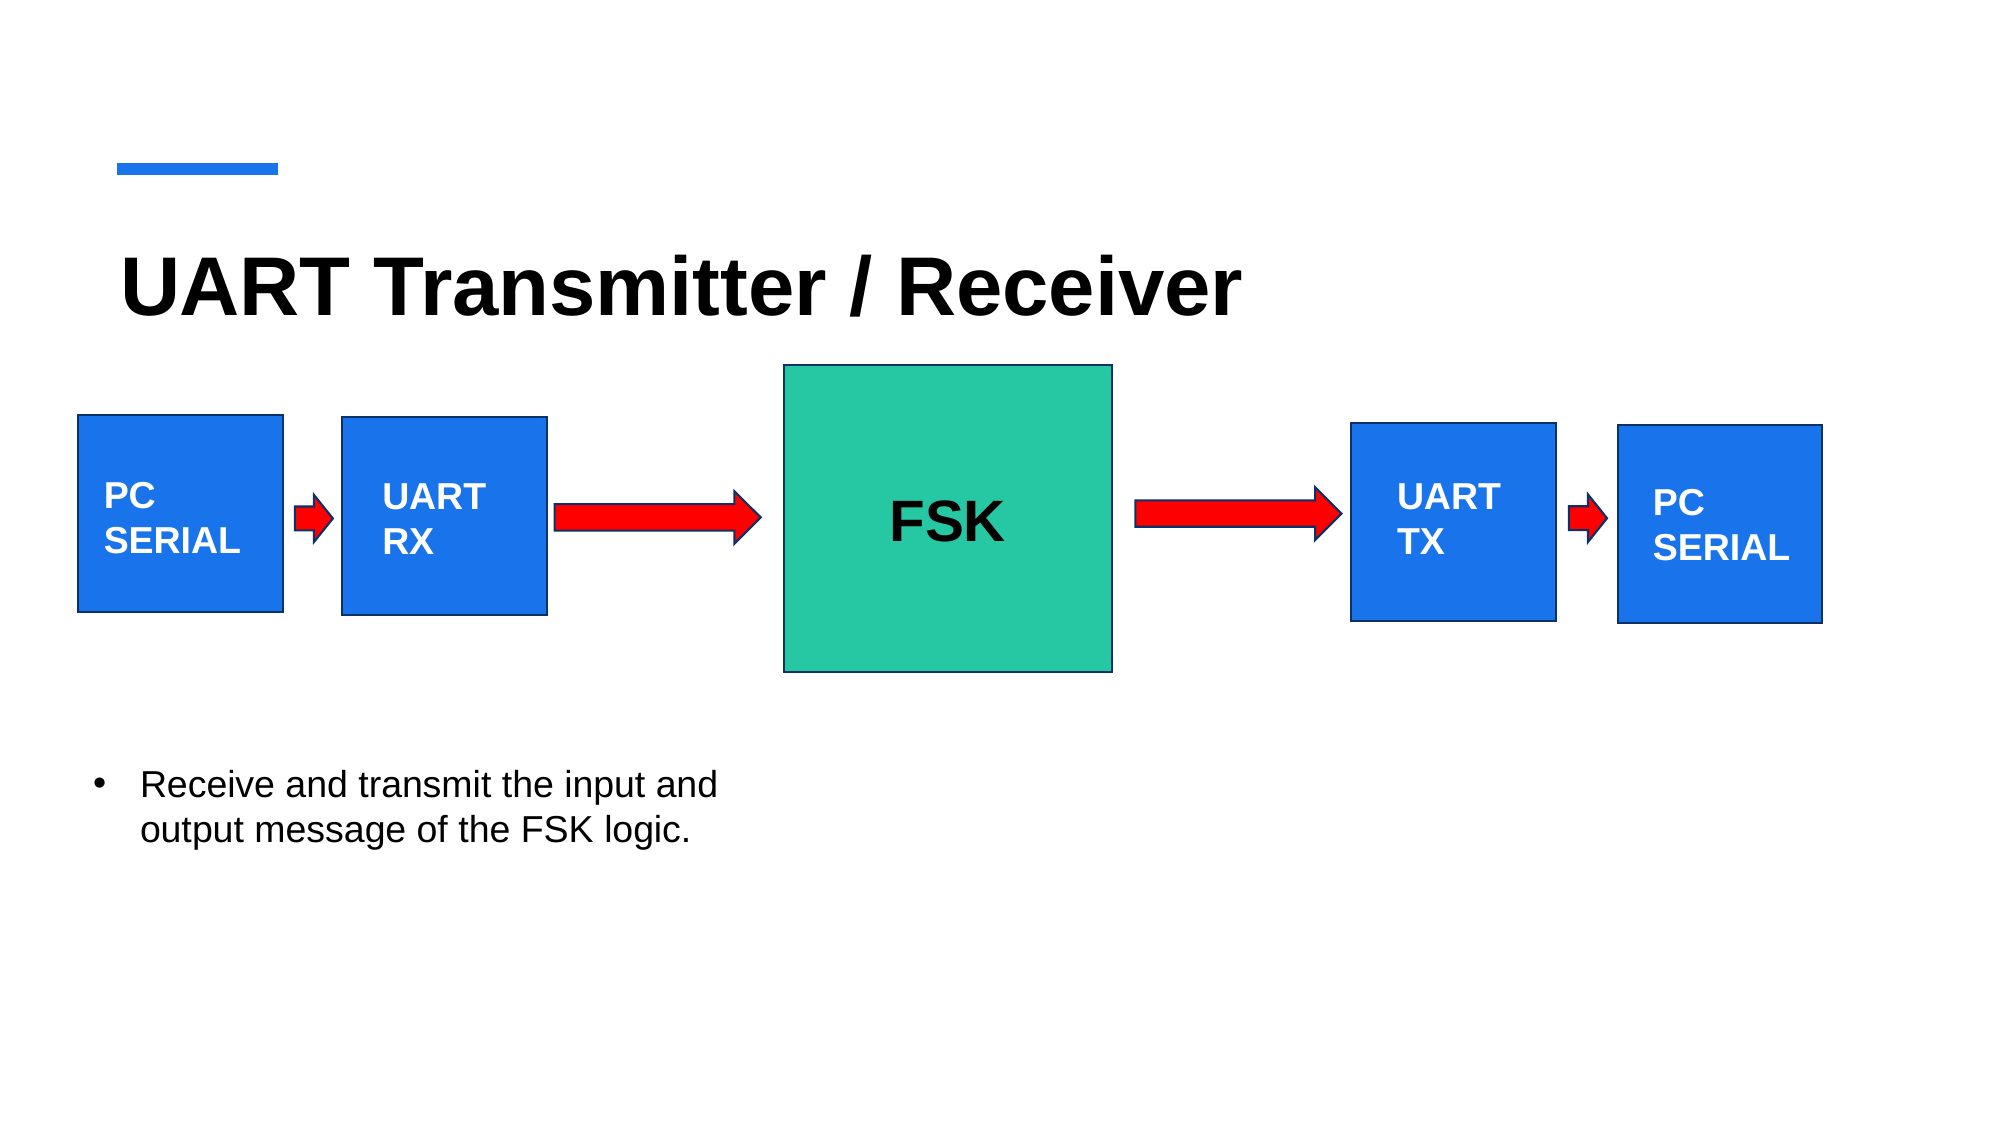

# UART Transmitter / Receiver
FSK

PC
SERIAL
UART
TX
UART
RX
PC
SERIAL

Receive and transmit the input and output message of the FSK logic.